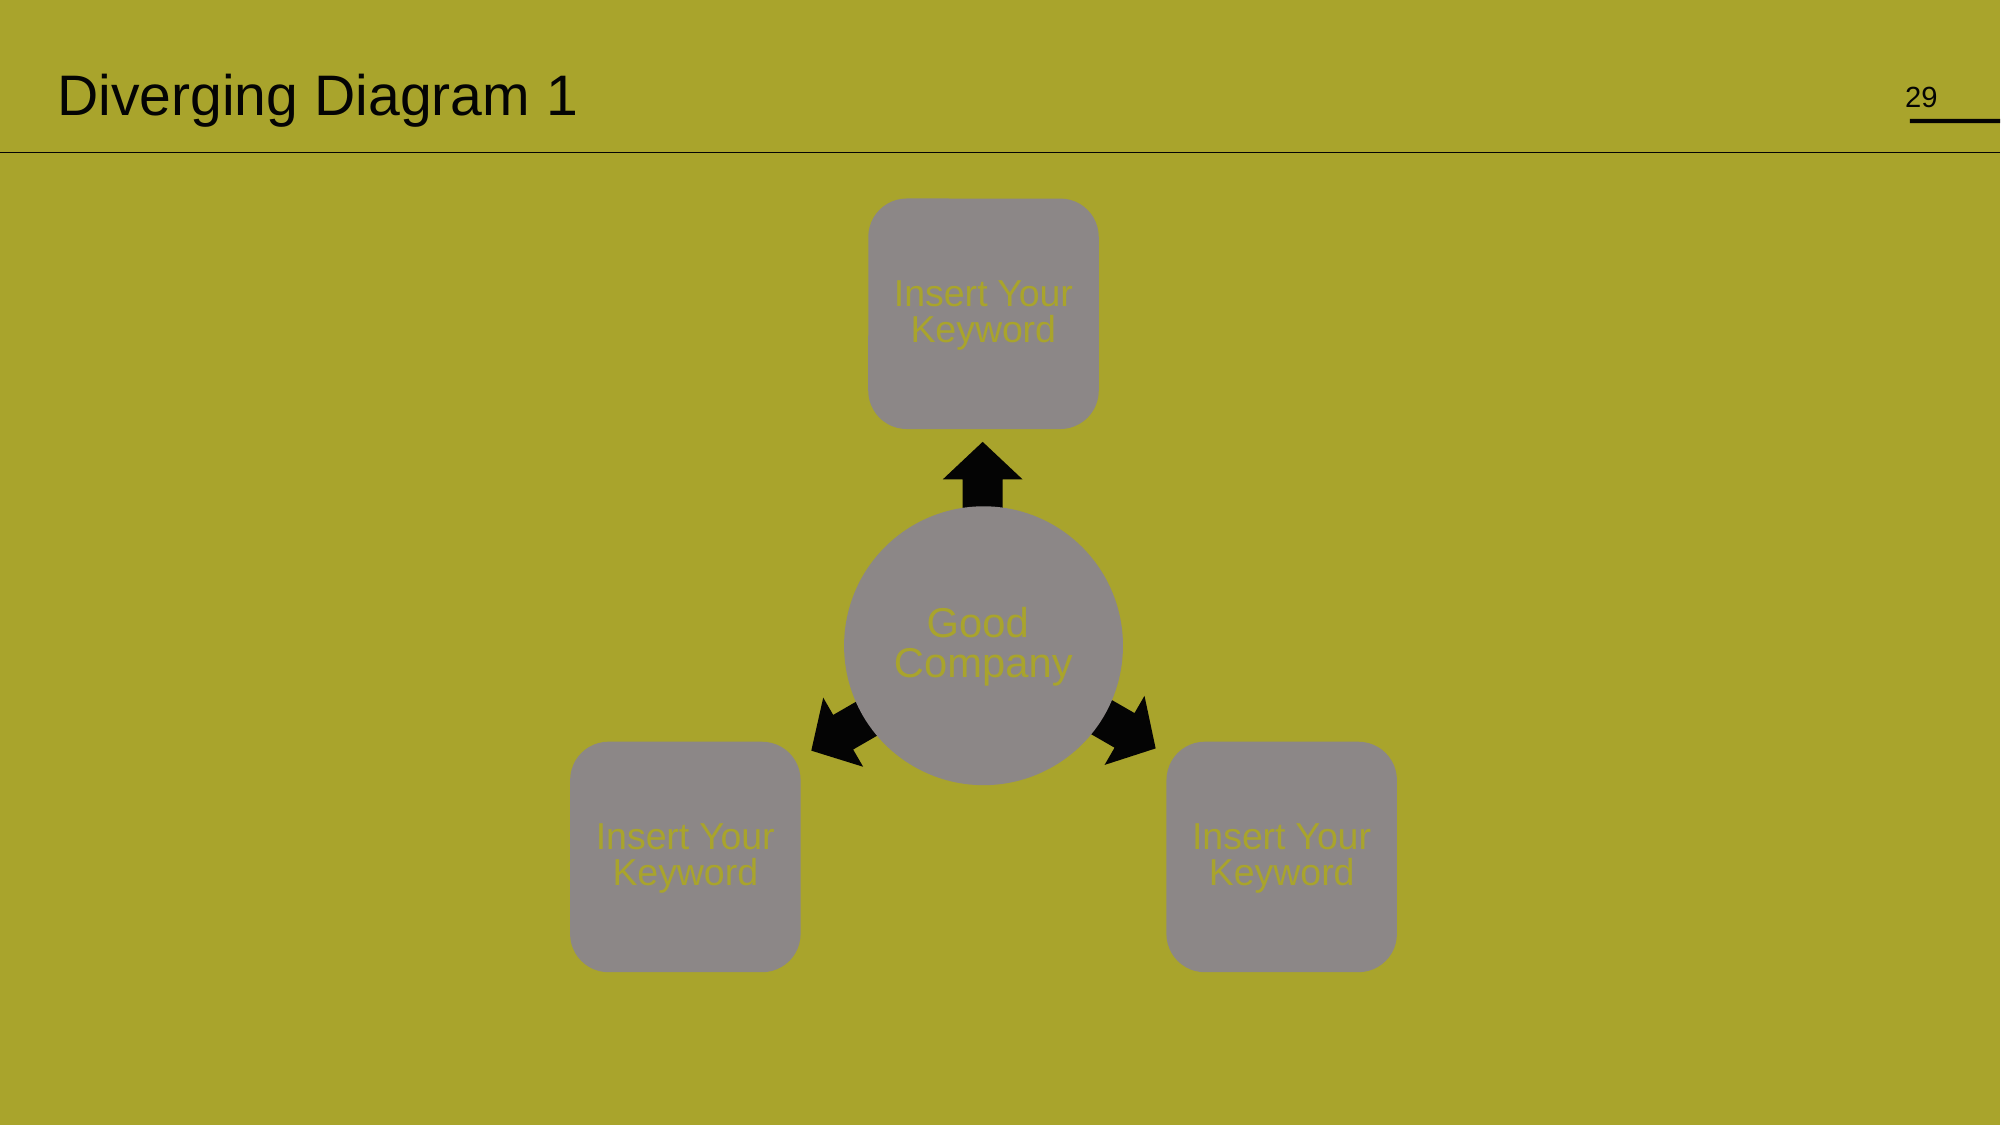

# Diverging Diagram 1
29

Insert Your Keyword

Good
Company

Insert Your Keyword

Insert Your Keyword